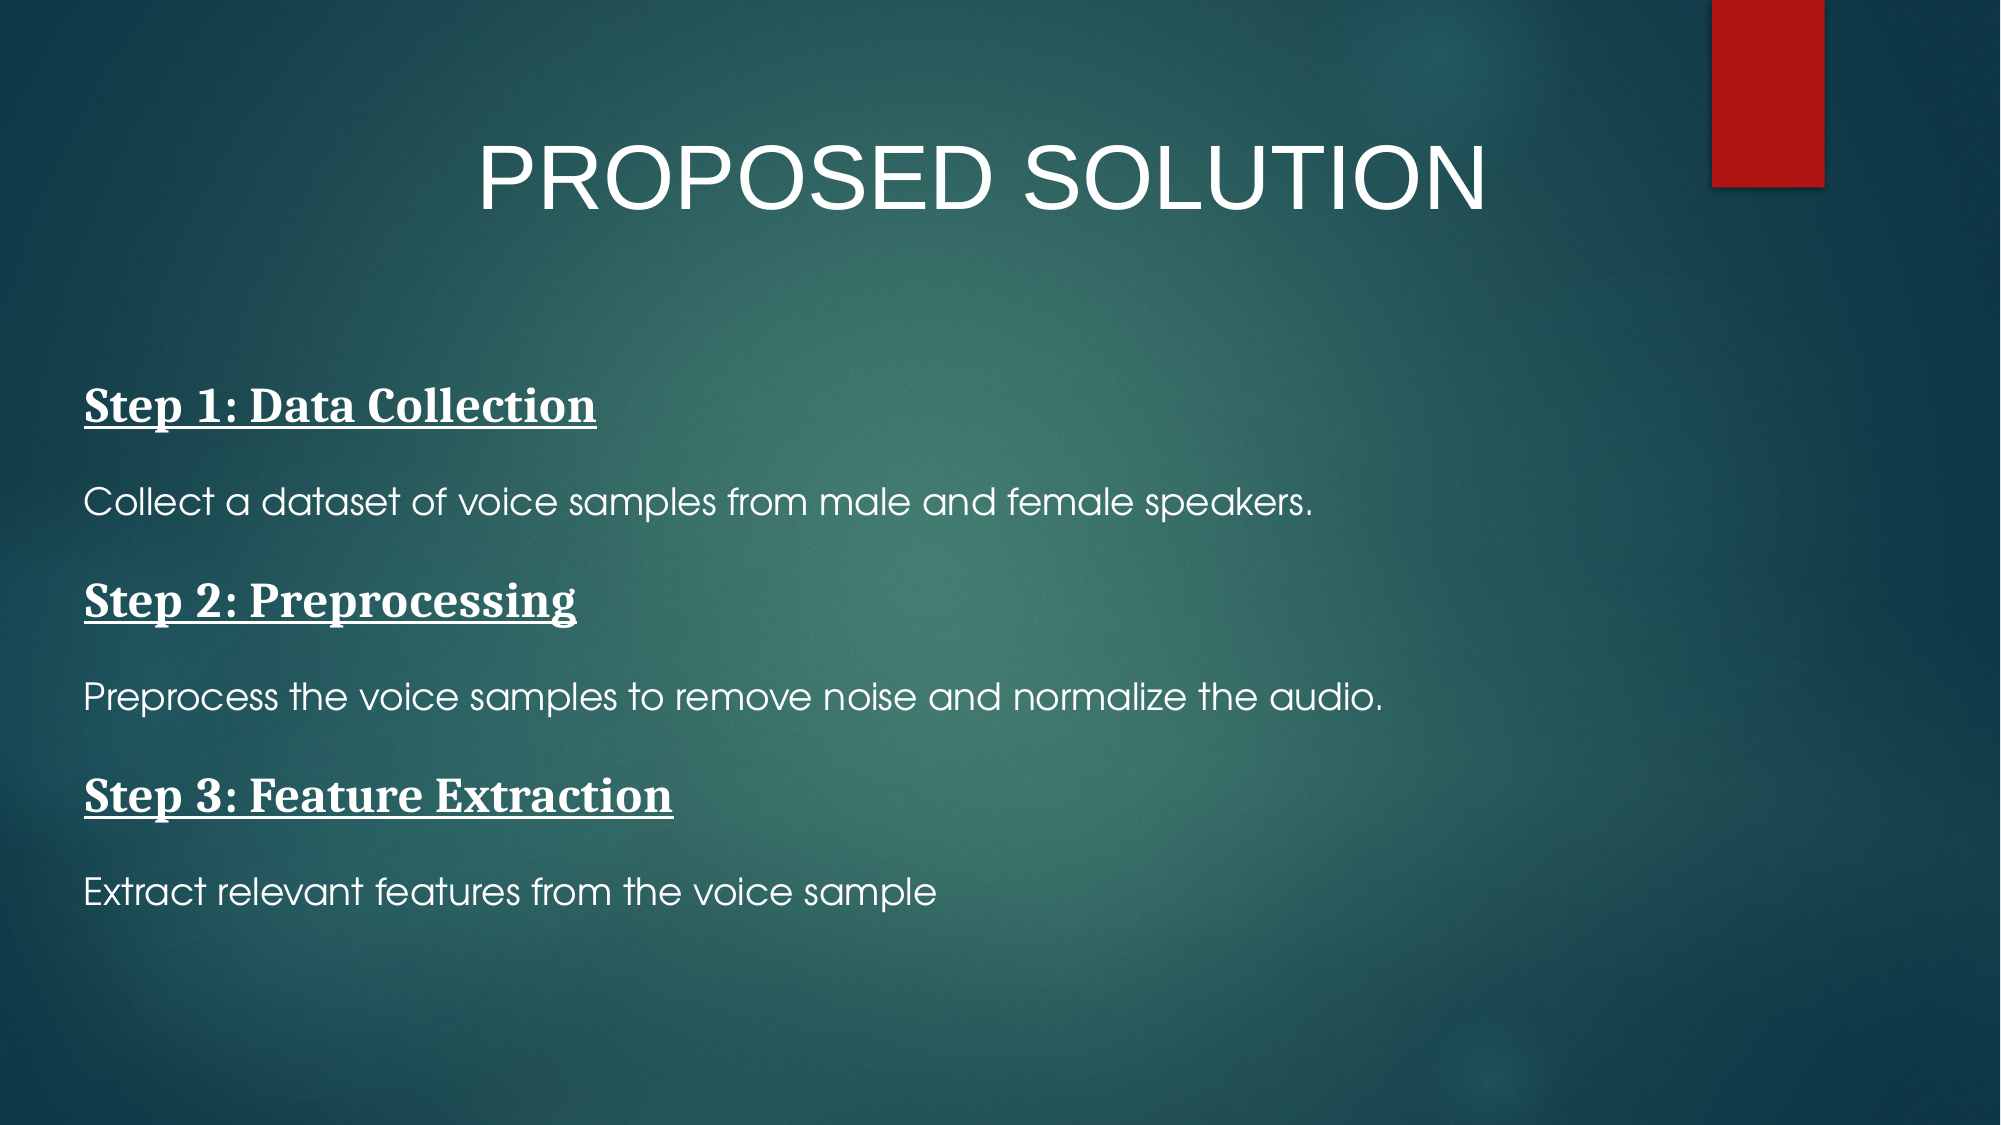

PROPOSED SOLUTION
Step 1: Data Collection

Collect a dataset of voice samples from male and female speakers.

Step 2: Preprocessing

Preprocess the voice samples to remove noise and normalize the audio.

Step 3: Feature Extraction

Extract relevant features from the voice sample